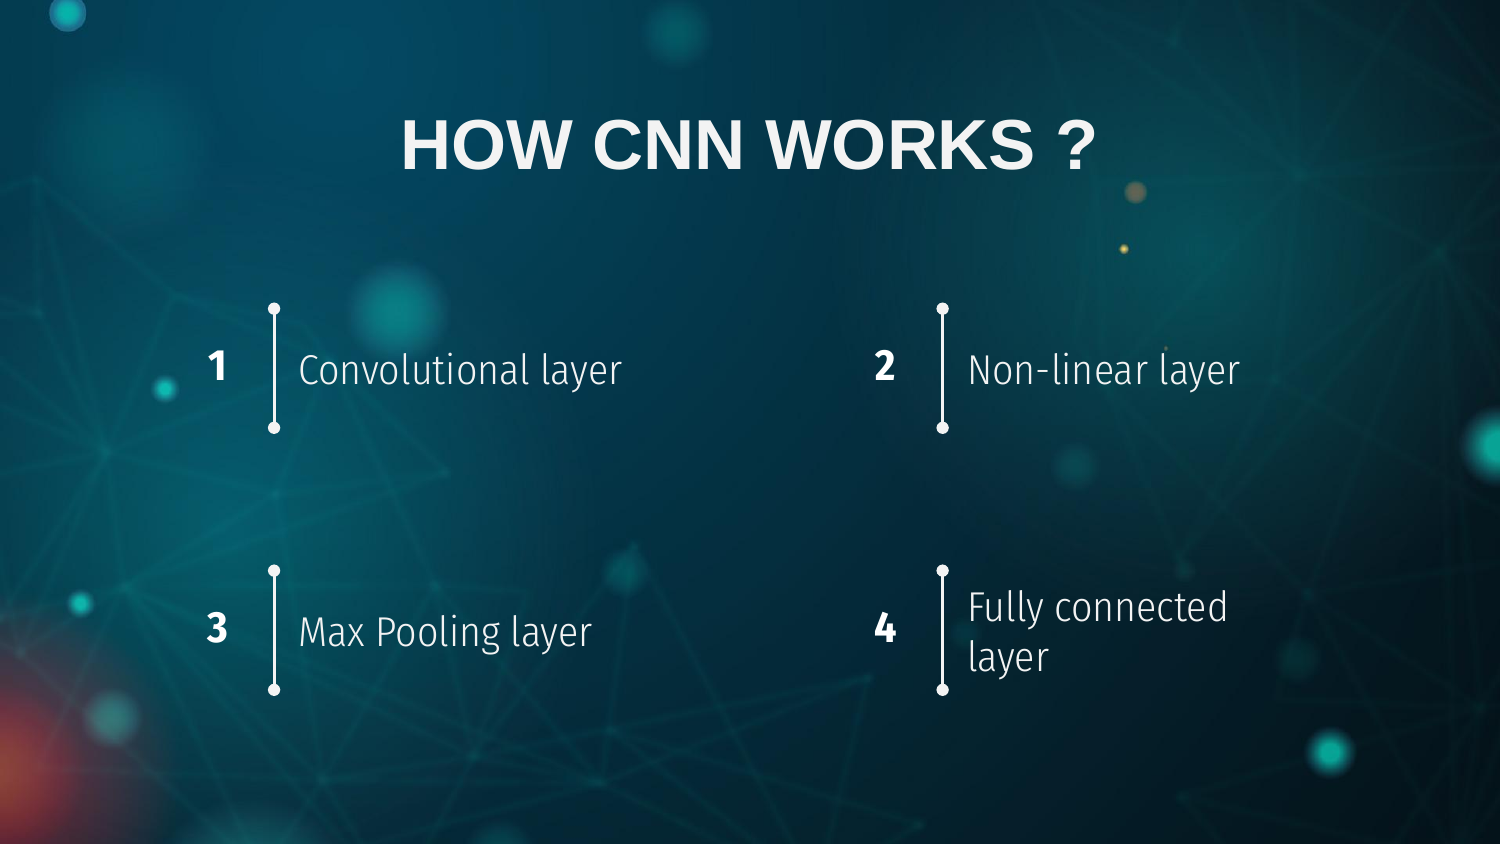

# HOW CNN WORKS ?
Convolutional layer
Non-linear layer
1
2
Max Pooling layer
Fully connected layer
3
4